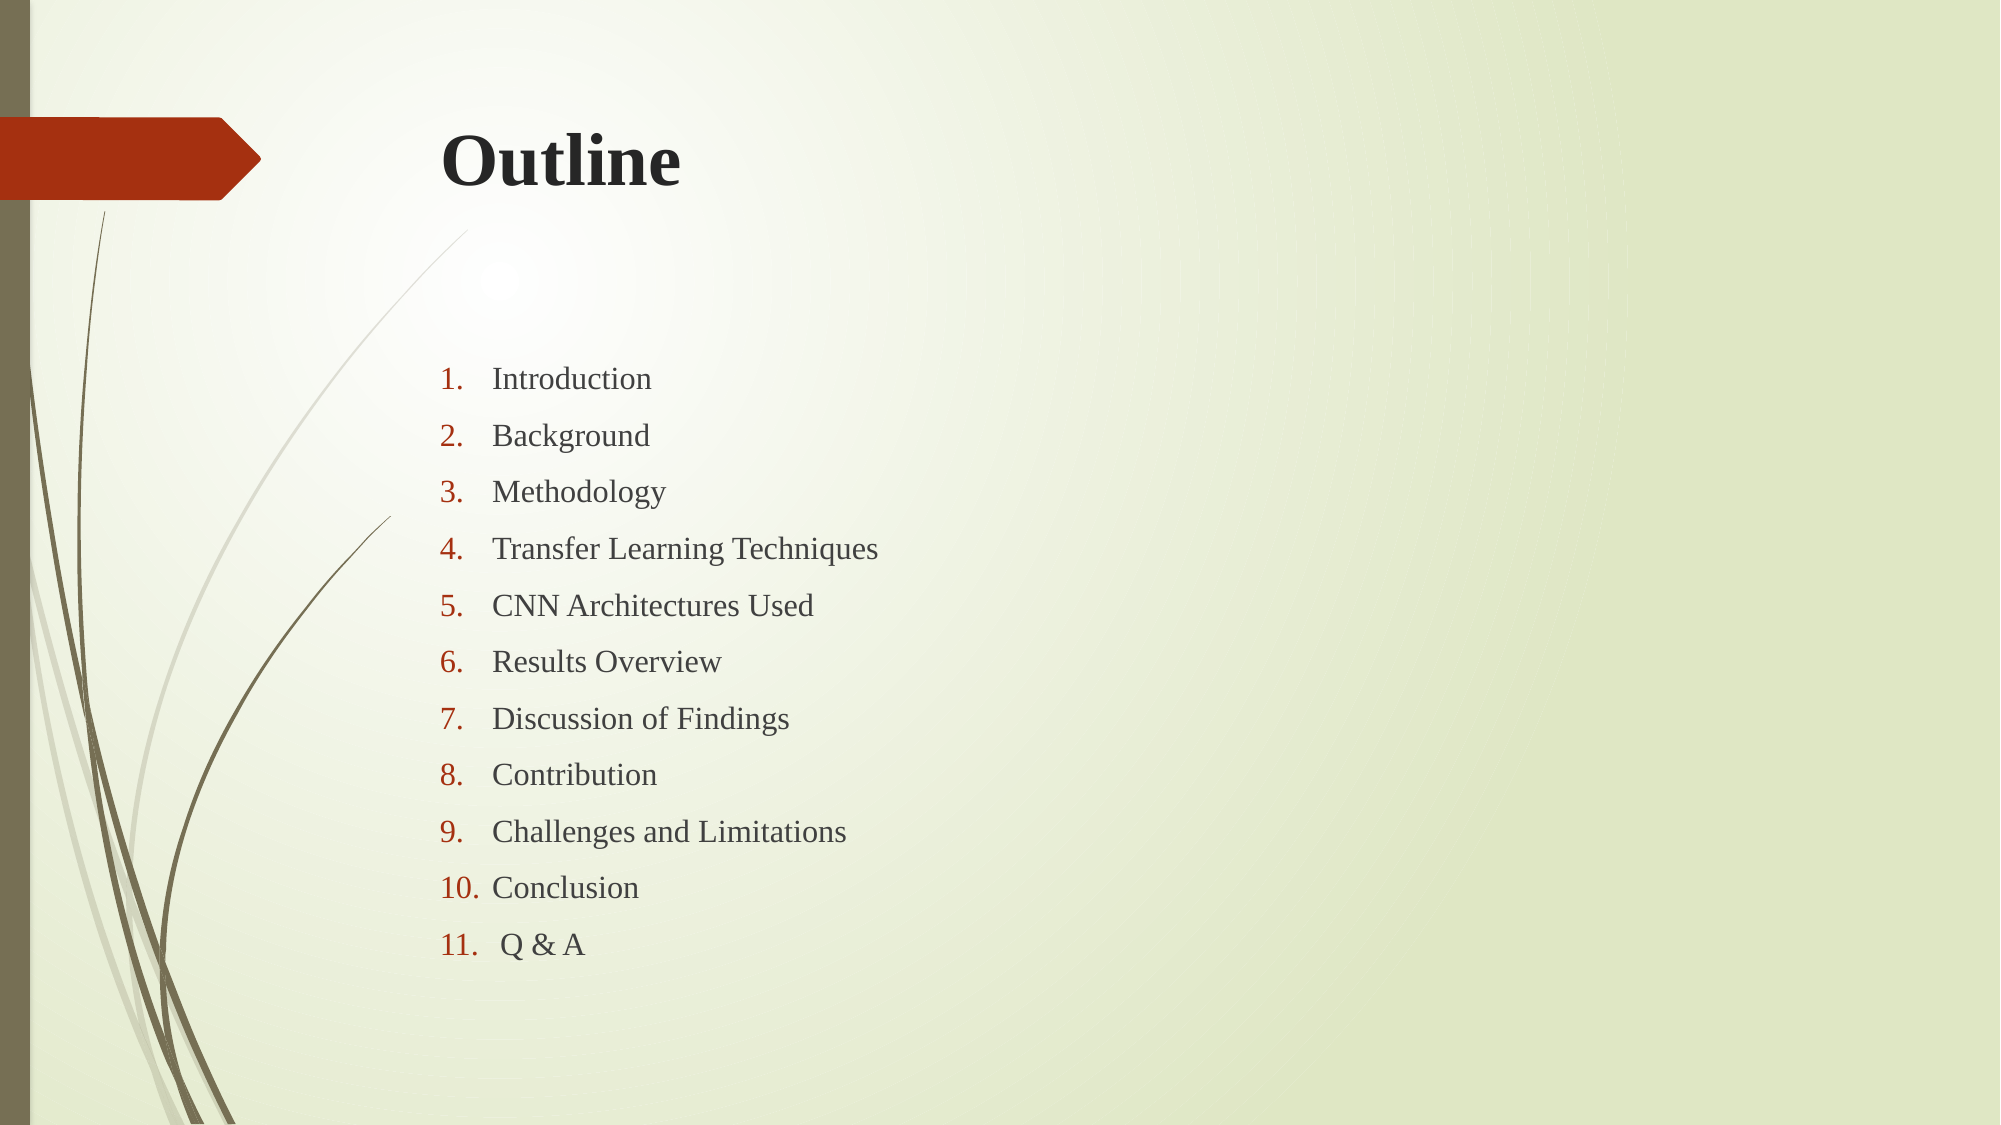

# Outline
Introduction
Background
Methodology
Transfer Learning Techniques
CNN Architectures Used
Results Overview
Discussion of Findings
Contribution
Challenges and Limitations
Conclusion
 Q & A